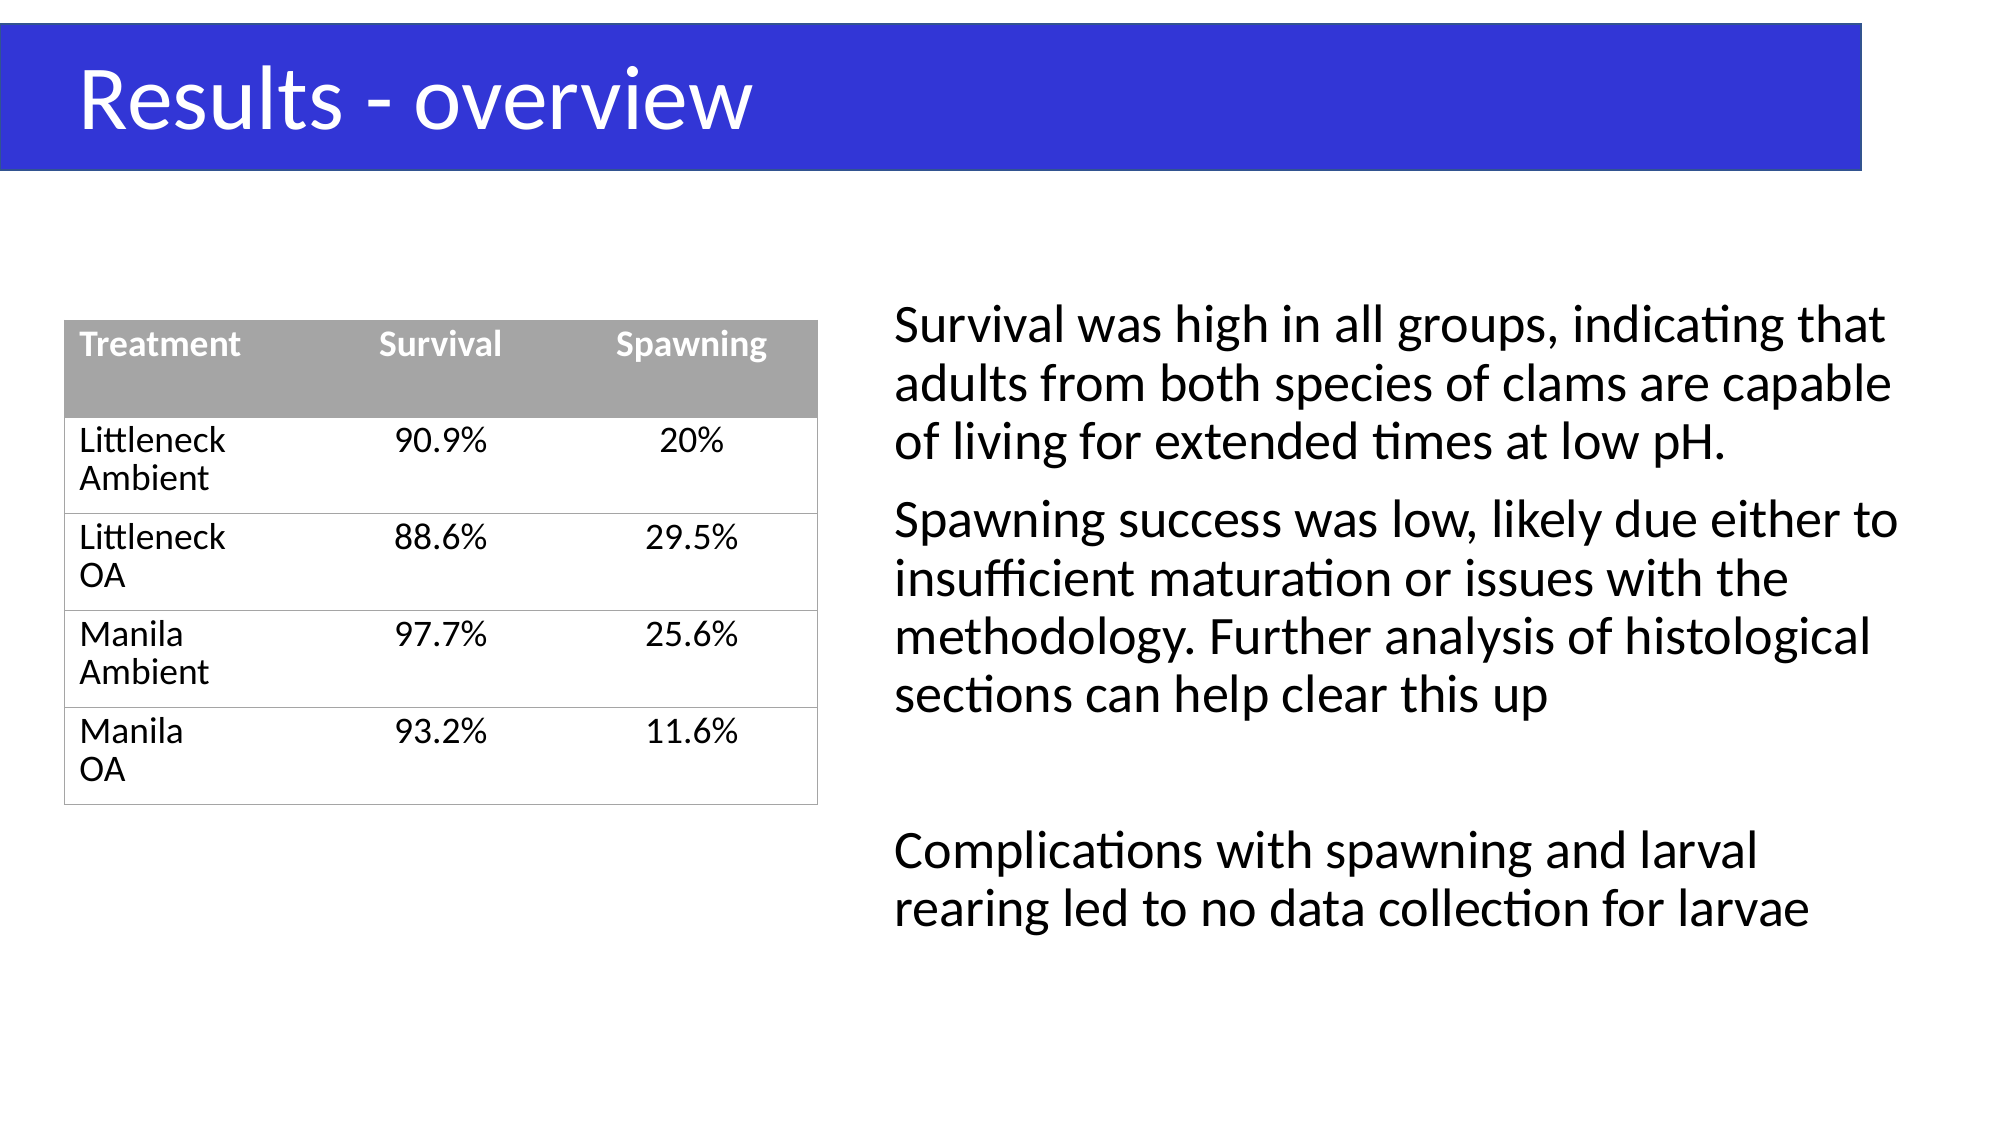

Results - overview

Survival was high in all groups, indicating that adults from both species of clams are capable of living for extended times at low pH.
Spawning success was low, likely due either to insufficient maturation or issues with the methodology. Further analysis of histological sections can help clear this up

Complications with spawning and larval rearing led to no data collection for larvae
| Treatment | Survival | Spawning |
| --- | --- | --- |
| Littleneck Ambient | 90.9% | 20% |
| Littleneck OA | 88.6% | 29.5% |
| Manila Ambient | 97.7% | 25.6% |
| Manila OA | 93.2% | 11.6% |